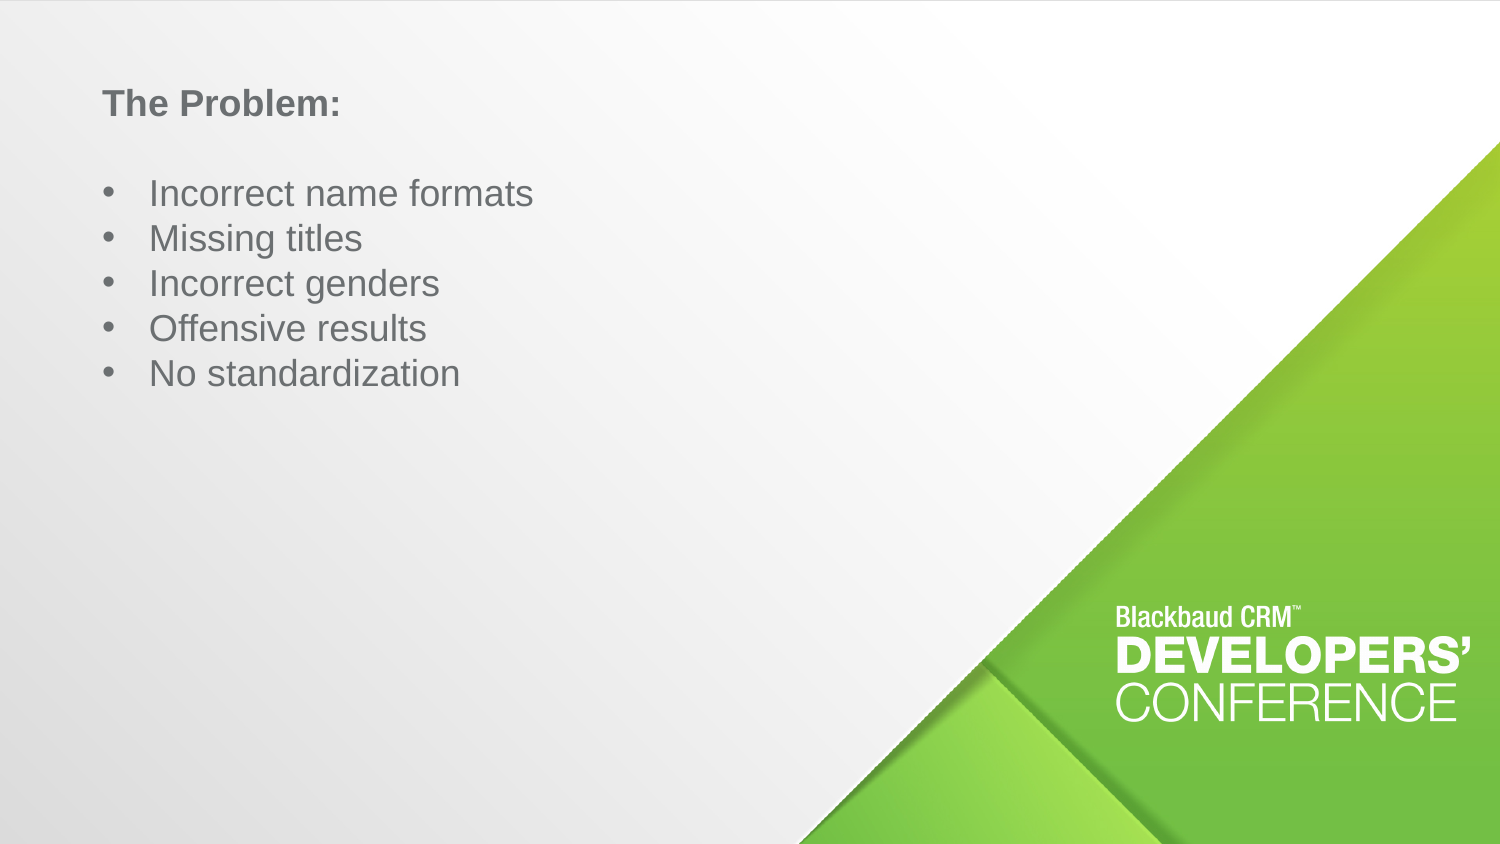

The Problem:

Incorrect name formats
Missing titles
Incorrect genders
Offensive results
No standardization